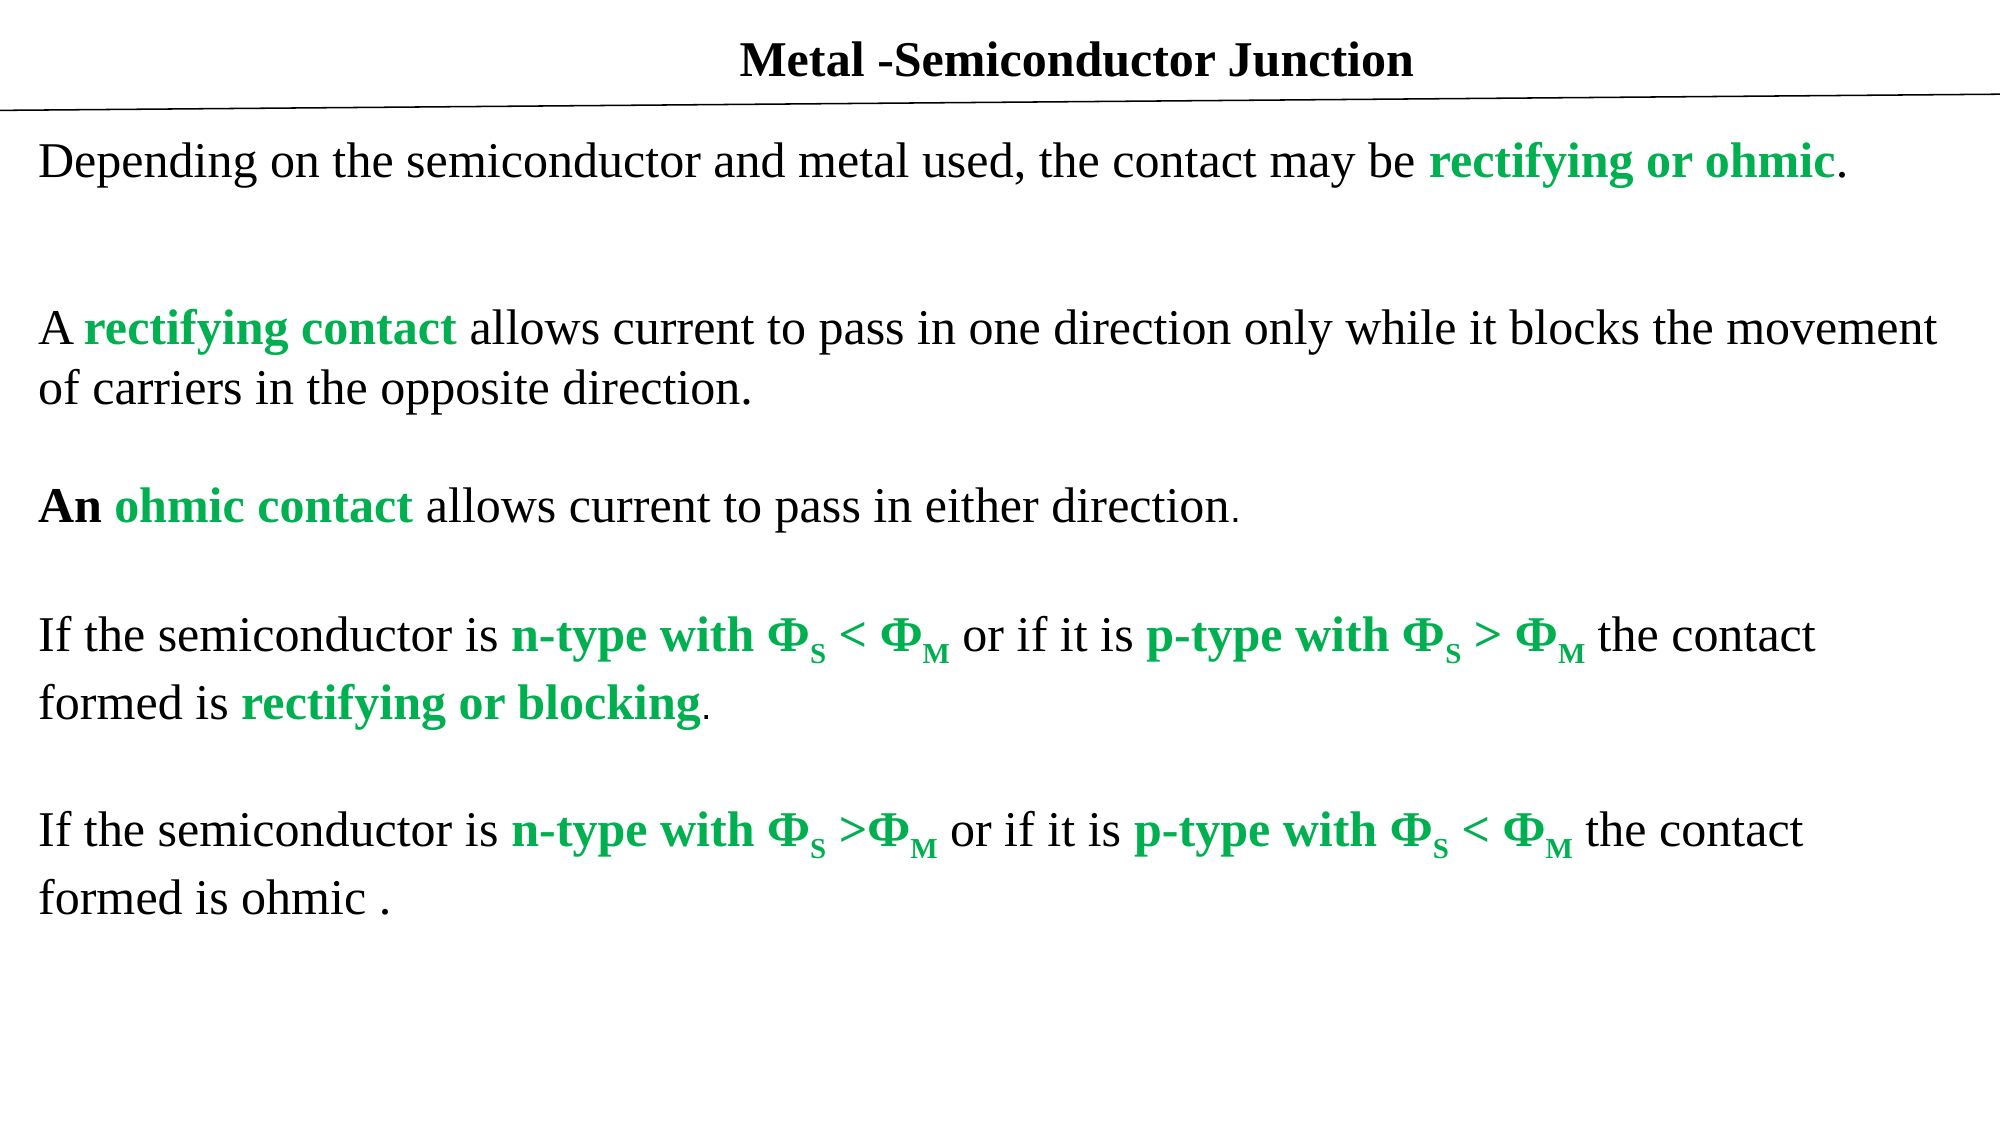

Metal -Semiconductor Junction
Depending on the semiconductor and metal used, the contact may be rectifying or ohmic.
A rectifying contact allows current to pass in one direction only while it blocks the movement of carriers in the opposite direction.

An ohmic contact allows current to pass in either direction.
If the semiconductor is n-type with ФS < ФM or if it is p-type with ФS > ФM the contact formed is rectifying or blocking.
If the semiconductor is n-type with ФS >ФM or if it is p-type with ФS < ФM the contact formed is ohmic .